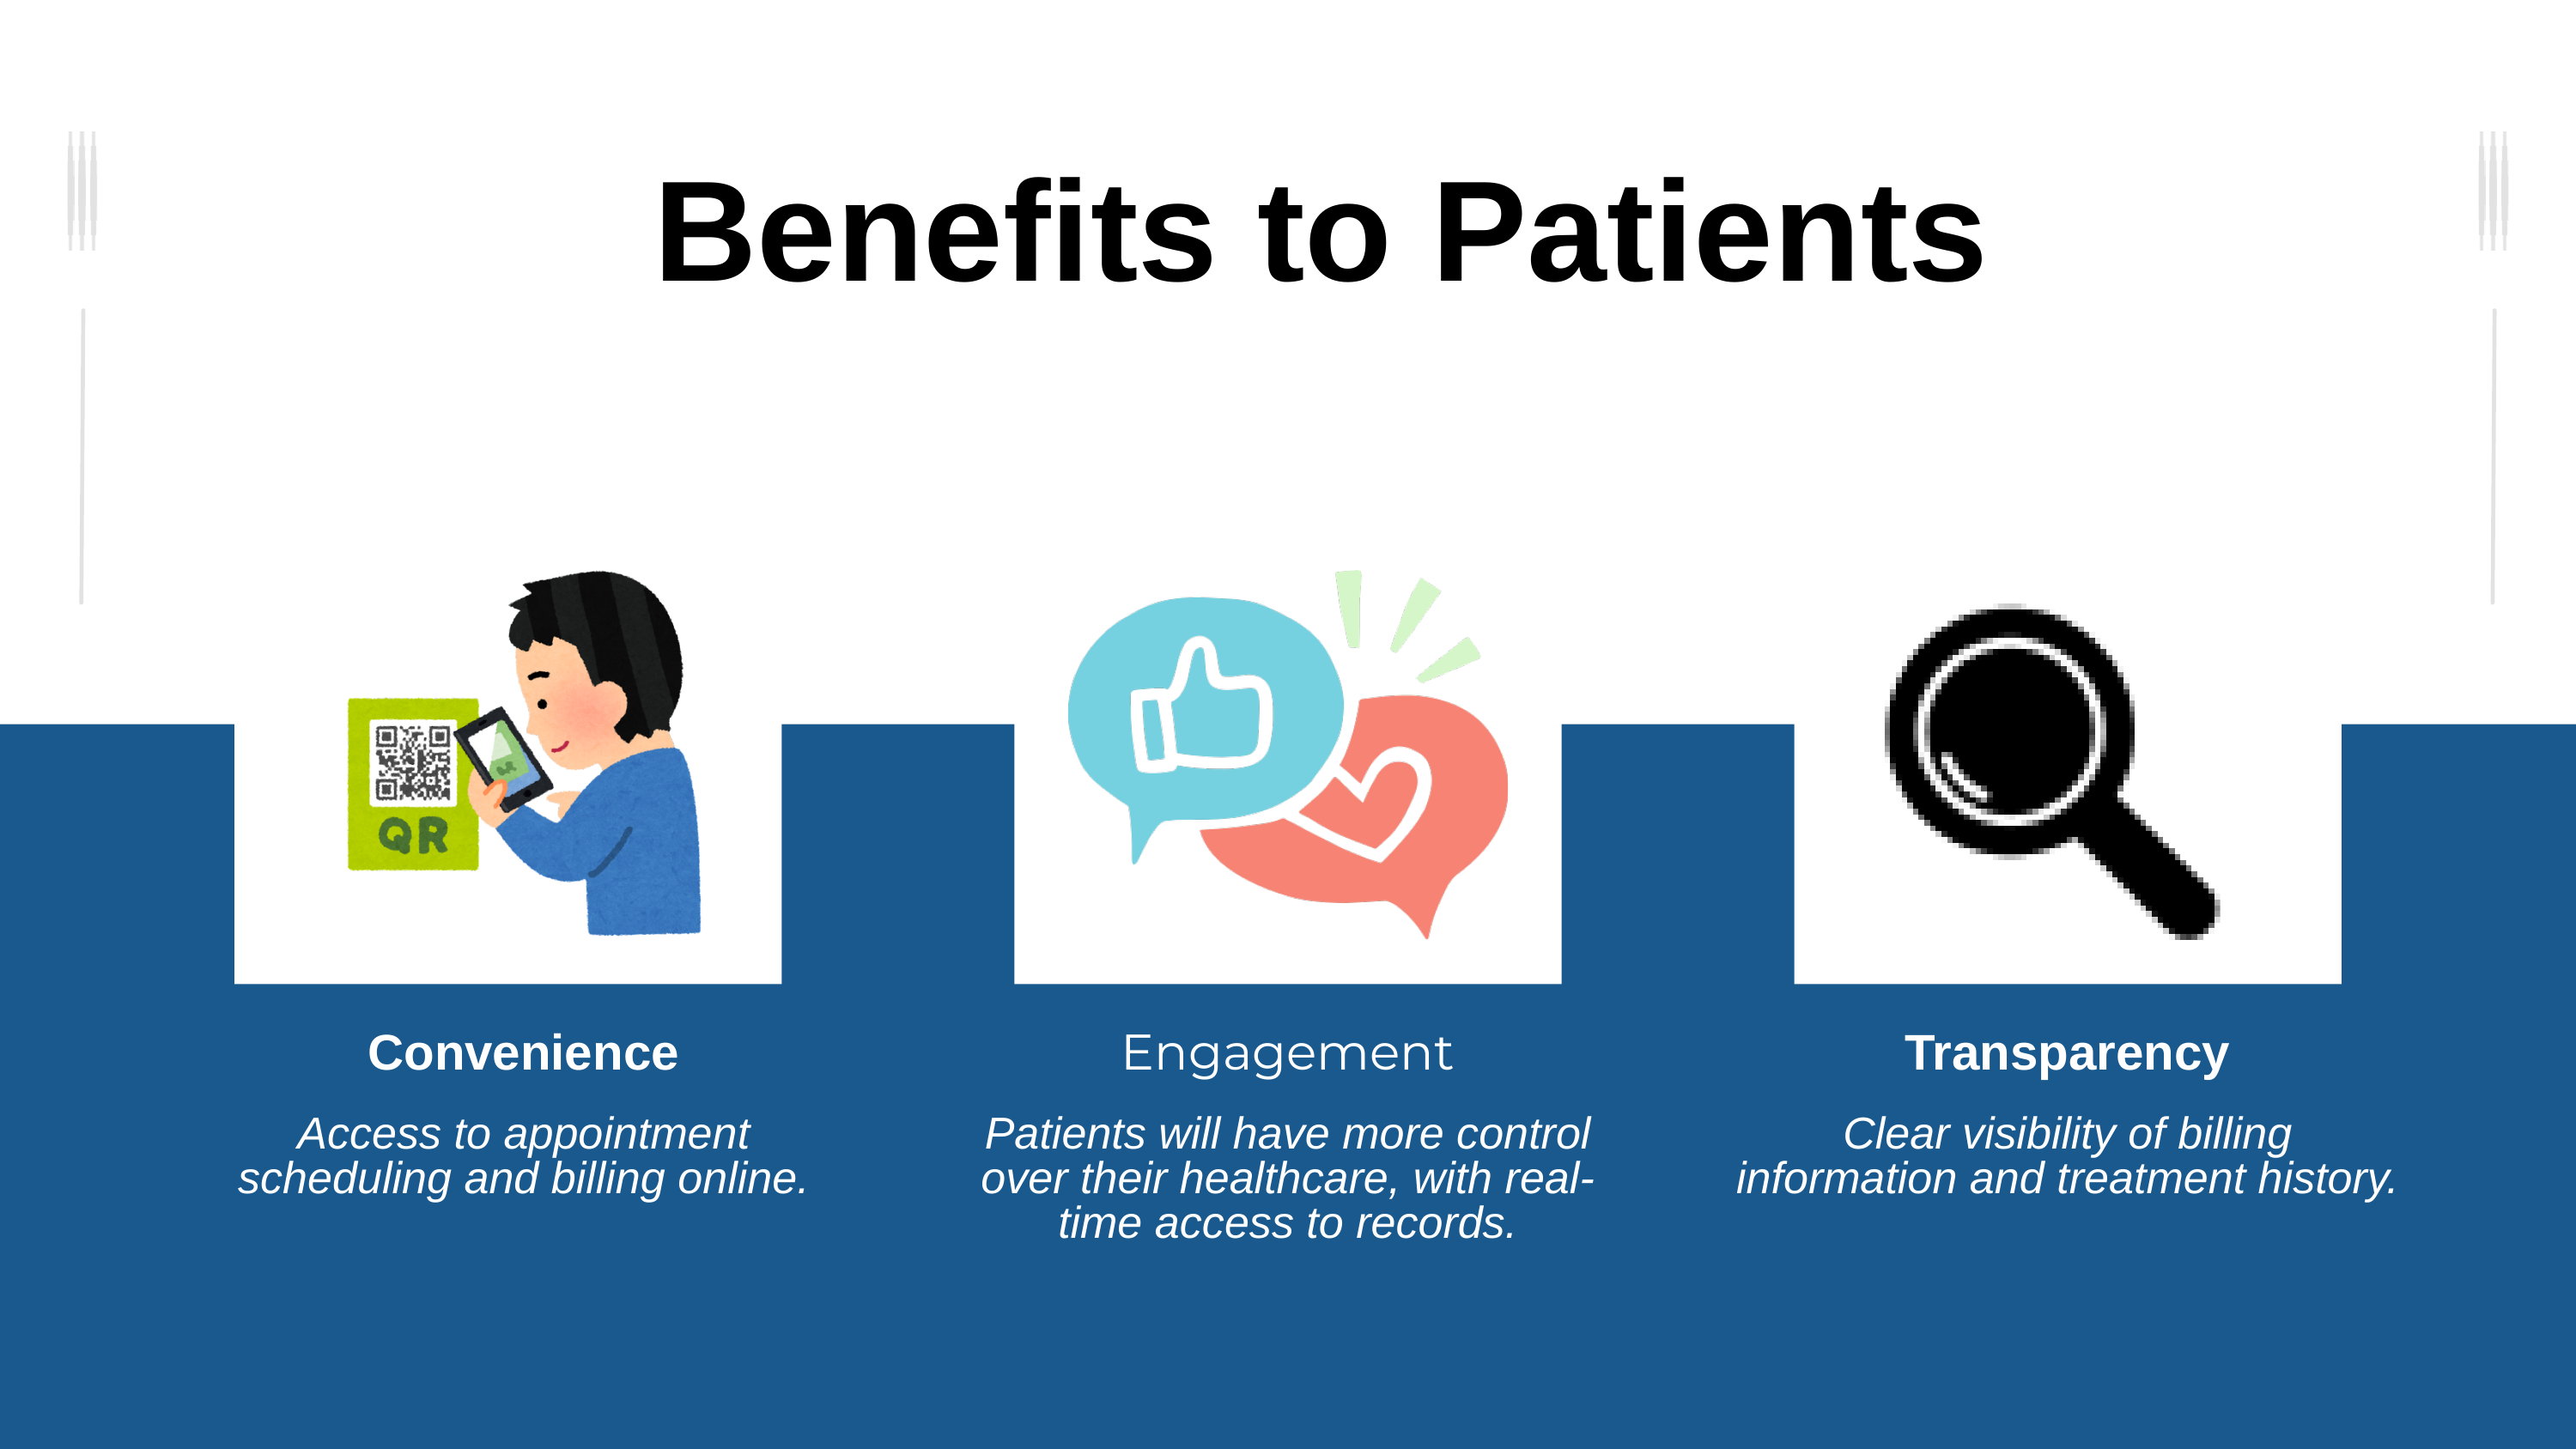

Benefits to Patients

Convenience
Engagement
Transparency
Access to appointment scheduling and billing online.
Patients will have more control over their healthcare, with real-time access to records.
Clear visibility of billing information and treatment history.